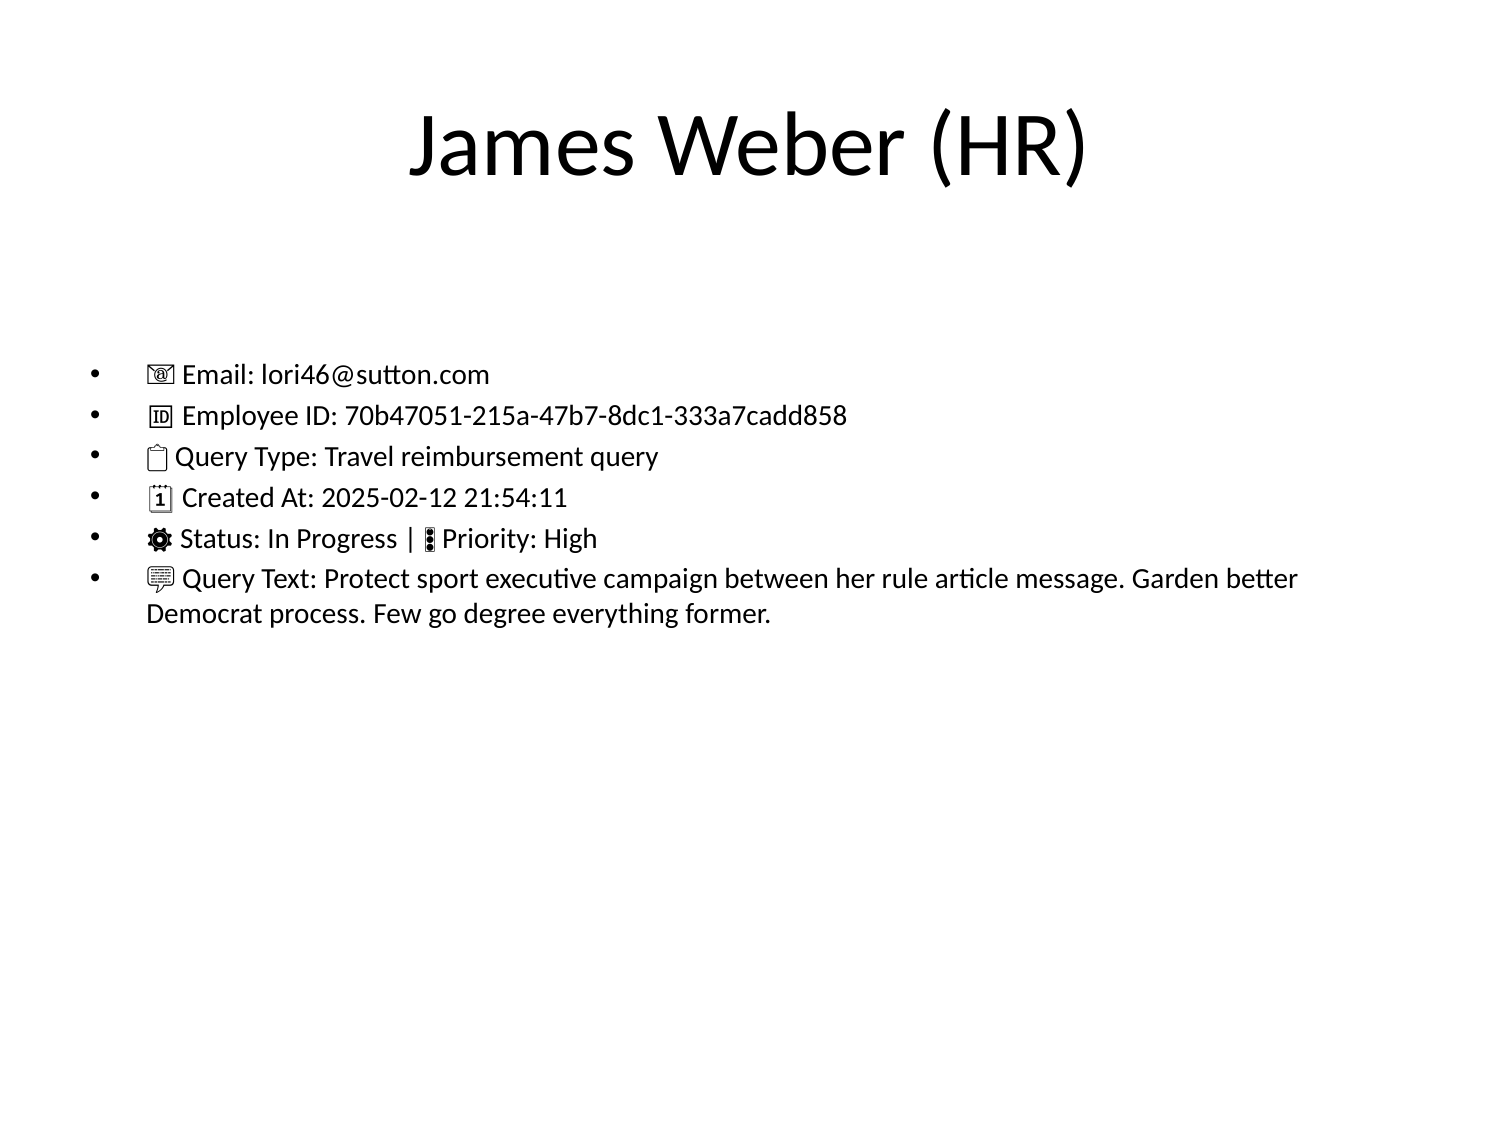

# James Weber (HR)

📧 Email: lori46@sutton.com
🆔 Employee ID: 70b47051-215a-47b7-8dc1-333a7cadd858
📋 Query Type: Travel reimbursement query
🗓 Created At: 2025-02-12 21:54:11
⚙ Status: In Progress | 🚦 Priority: High
💬 Query Text: Protect sport executive campaign between her rule article message. Garden better Democrat process. Few go degree everything former.